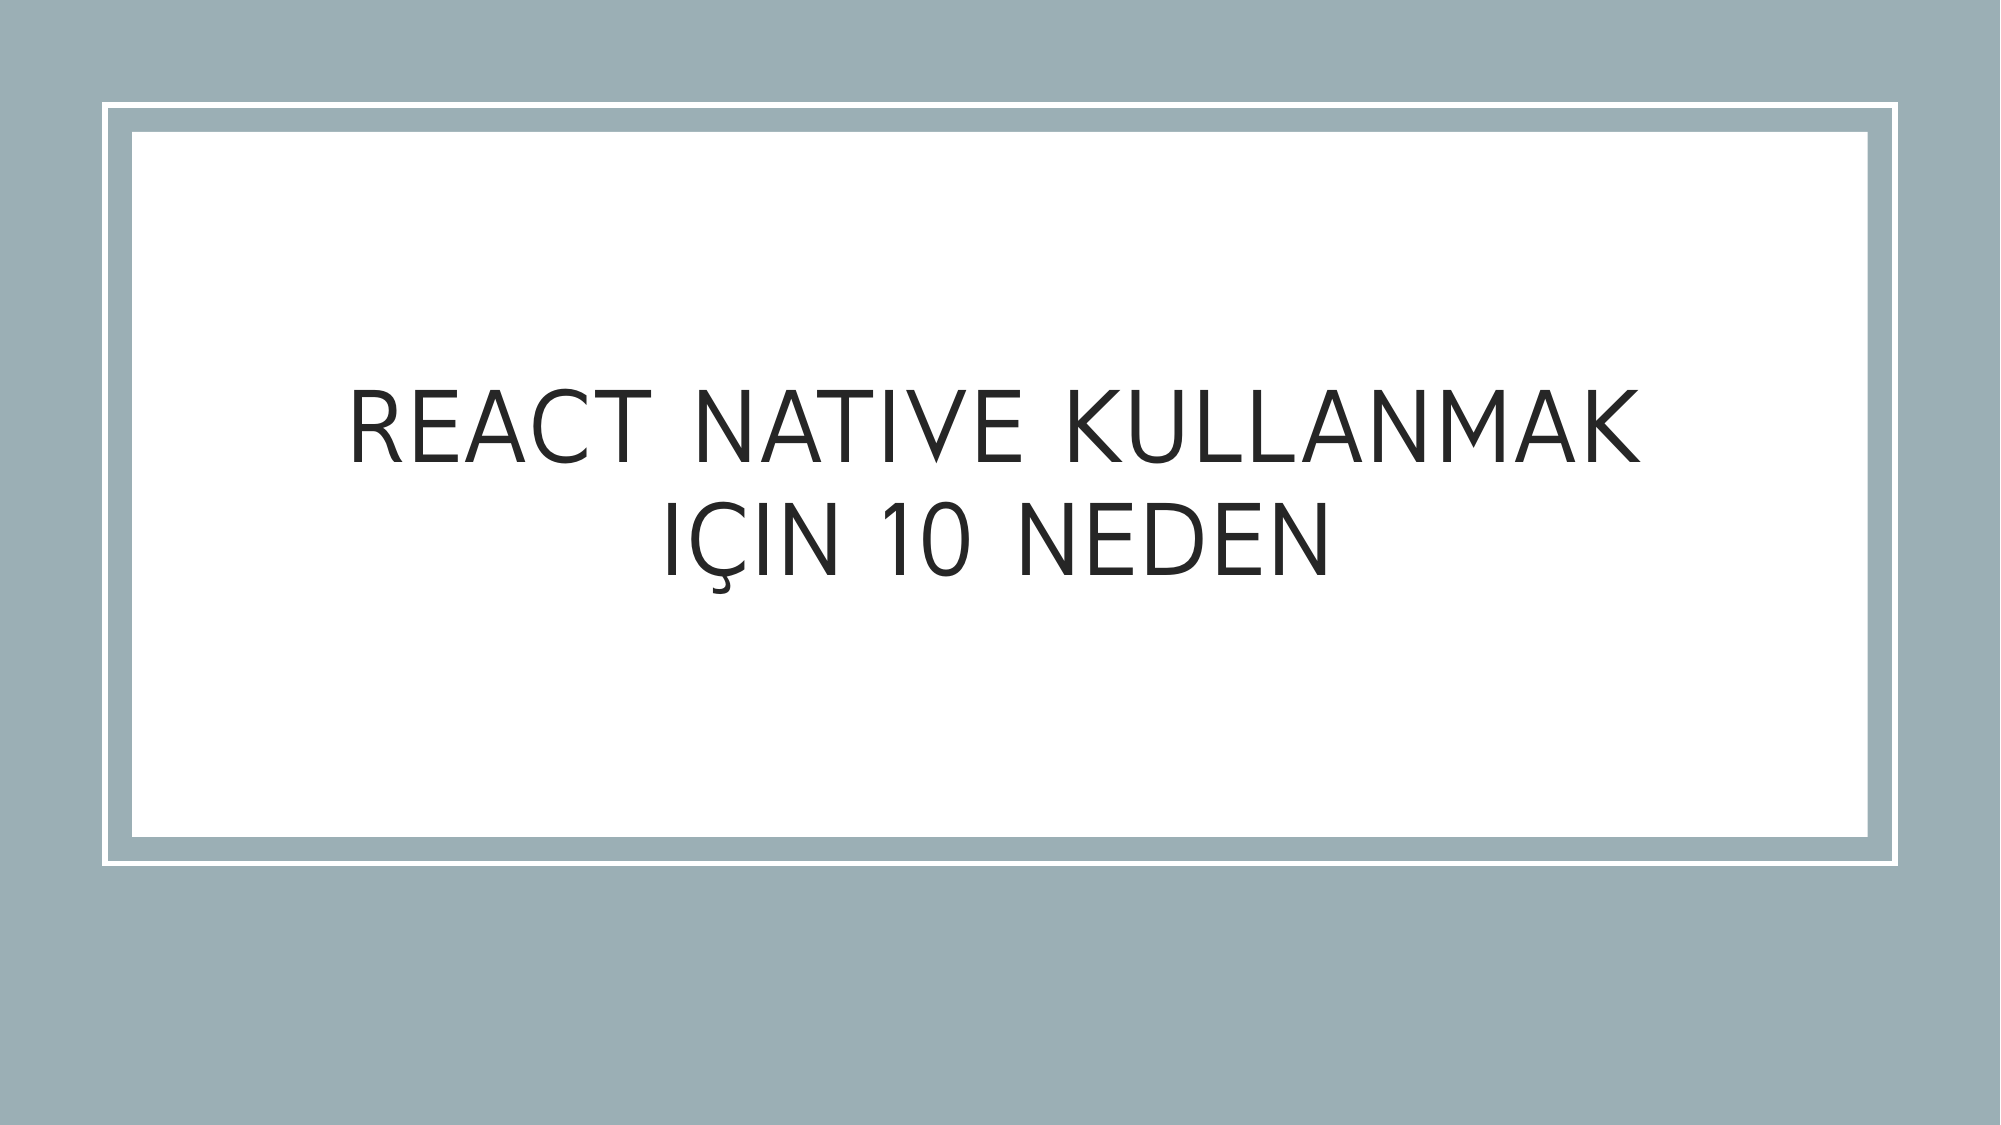

# React Native Kullanmak için 10 NEDEN